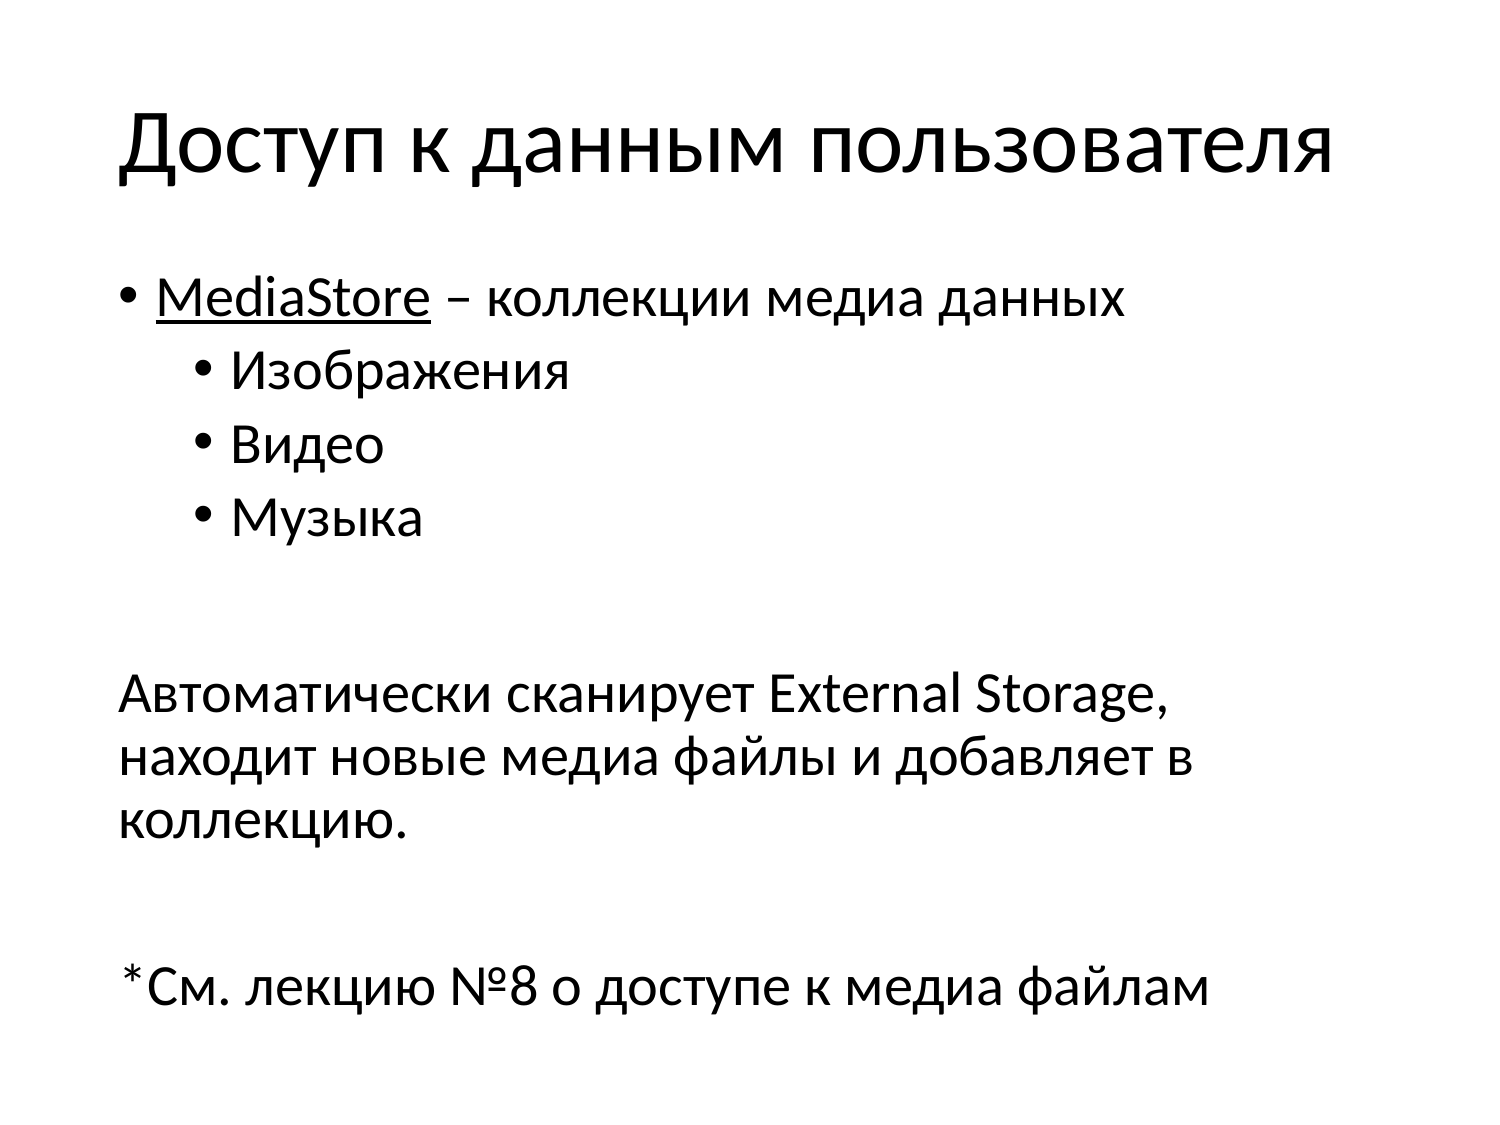

# Доступ к данным пользователя
MediaStore – коллекции медиа данных
Изображения
Видео
Музыка

Автоматически сканирует External Storage, находит новые медиа файлы и добавляет в коллекцию.

*См. лекцию №8 о доступе к медиа файлам